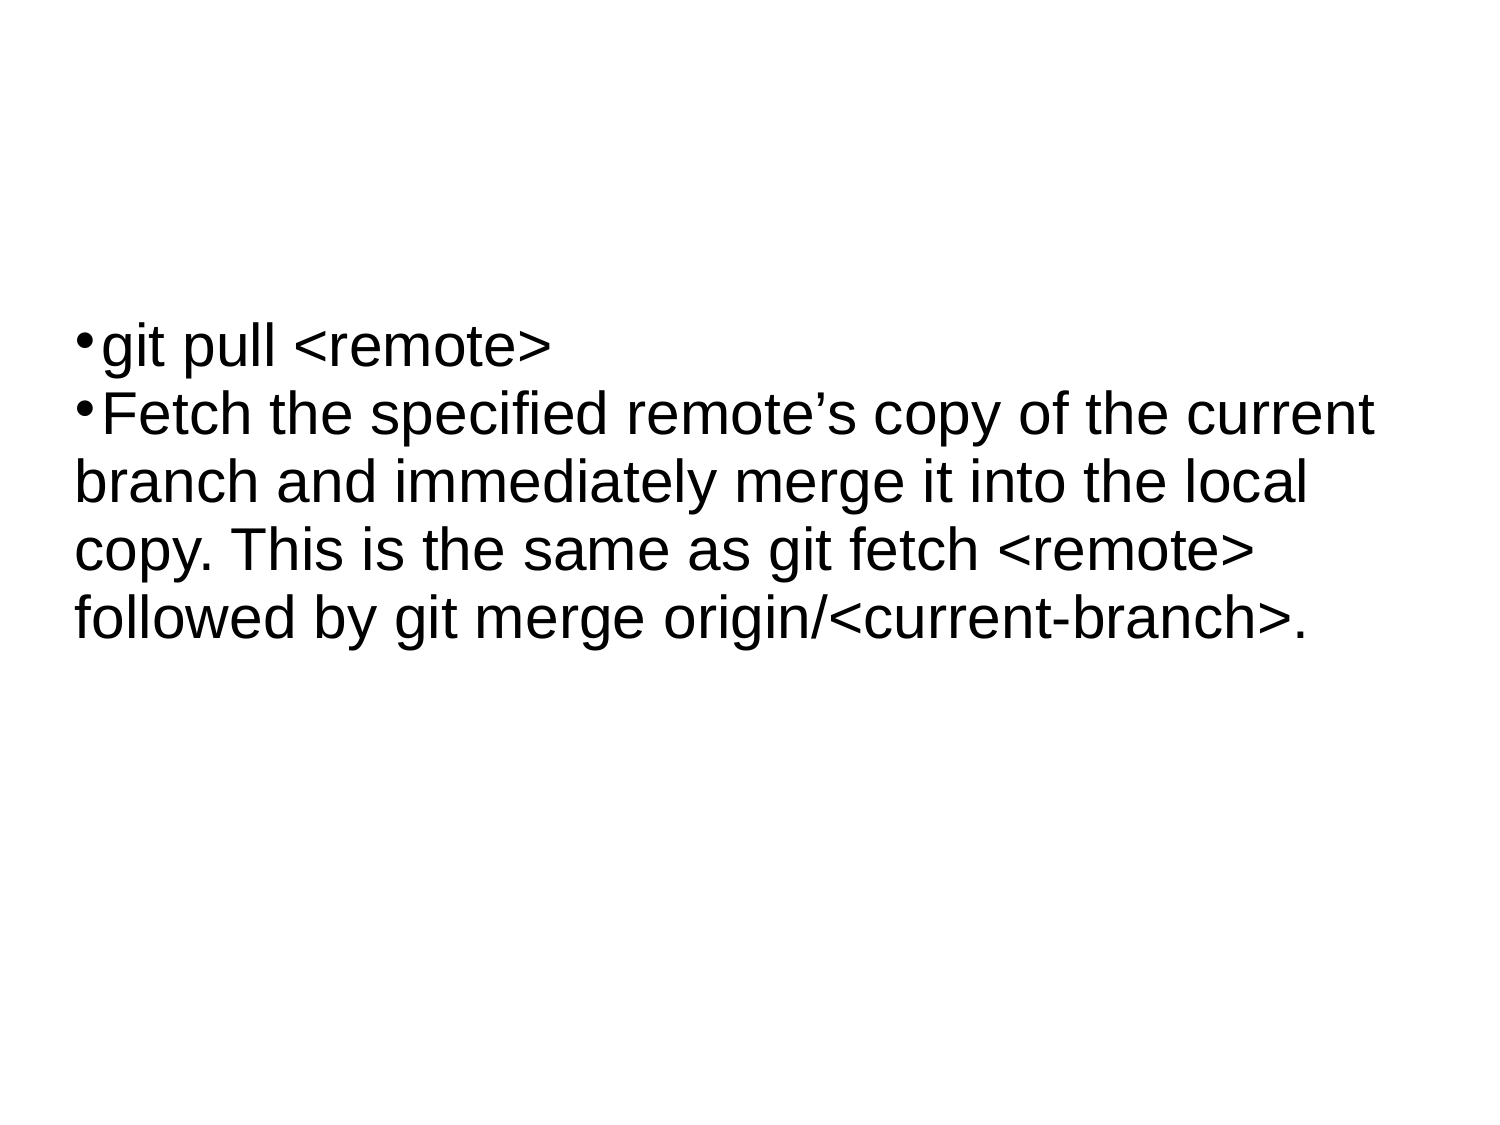

git pull <remote>
Fetch the specified remote’s copy of the current branch and immediately merge it into the local copy. This is the same as git fetch <remote> followed by git merge origin/<current-branch>.